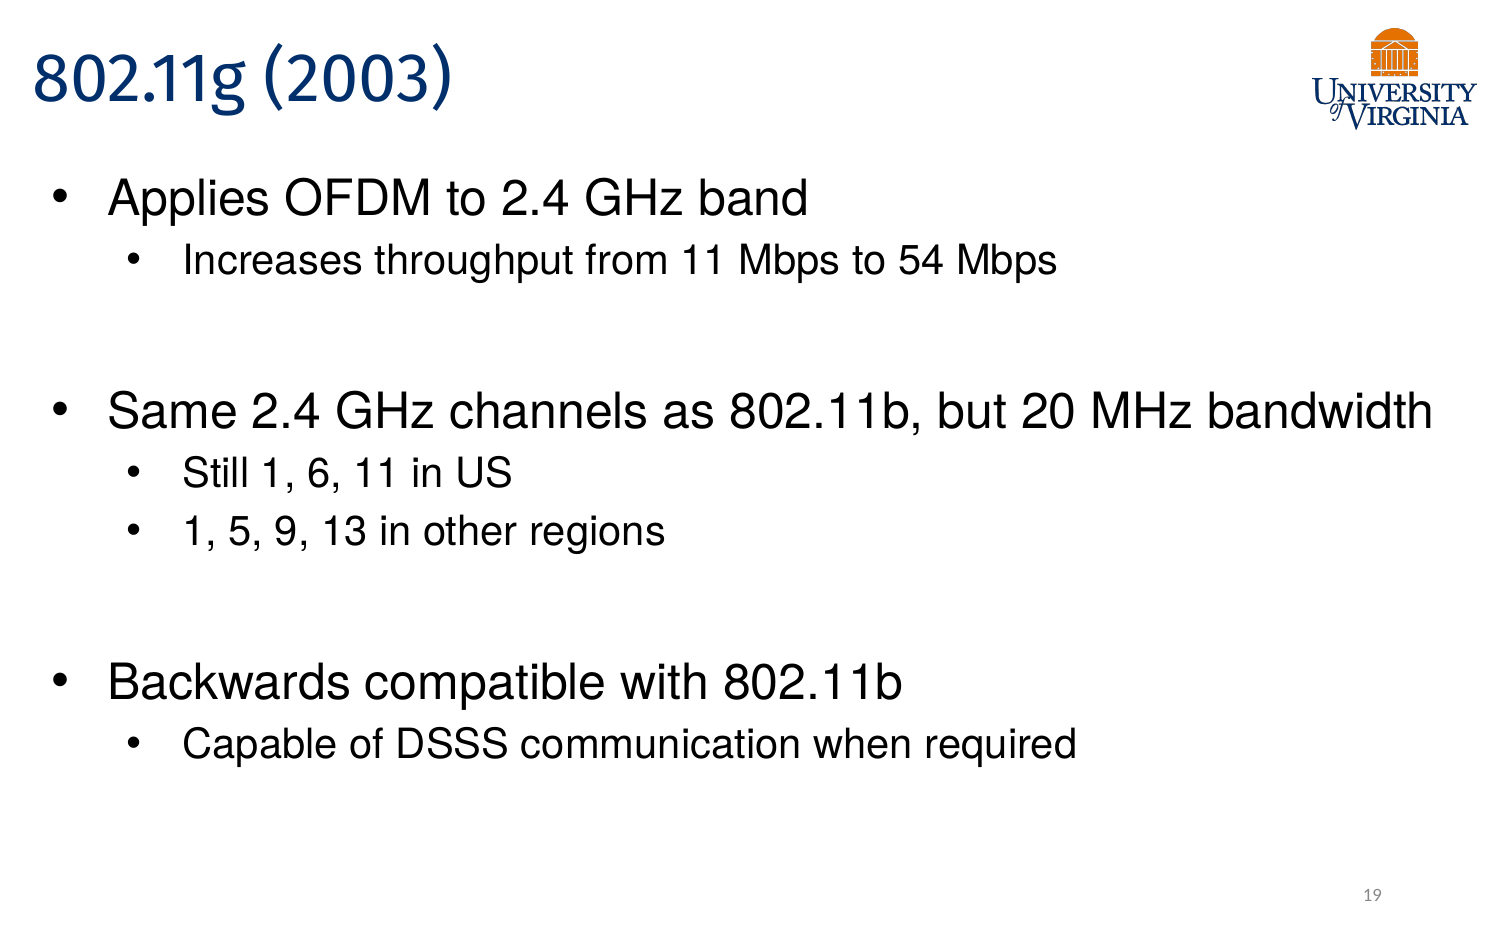

# 802.11g (2003)
Applies OFDM to 2.4 GHz band
Increases throughput from 11 Mbps to 54 Mbps

Same 2.4 GHz channels as 802.11b, but 20 MHz bandwidth
Still 1, 6, 11 in US
1, 5, 9, 13 in other regions

Backwards compatible with 802.11b
Capable of DSSS communication when required
19